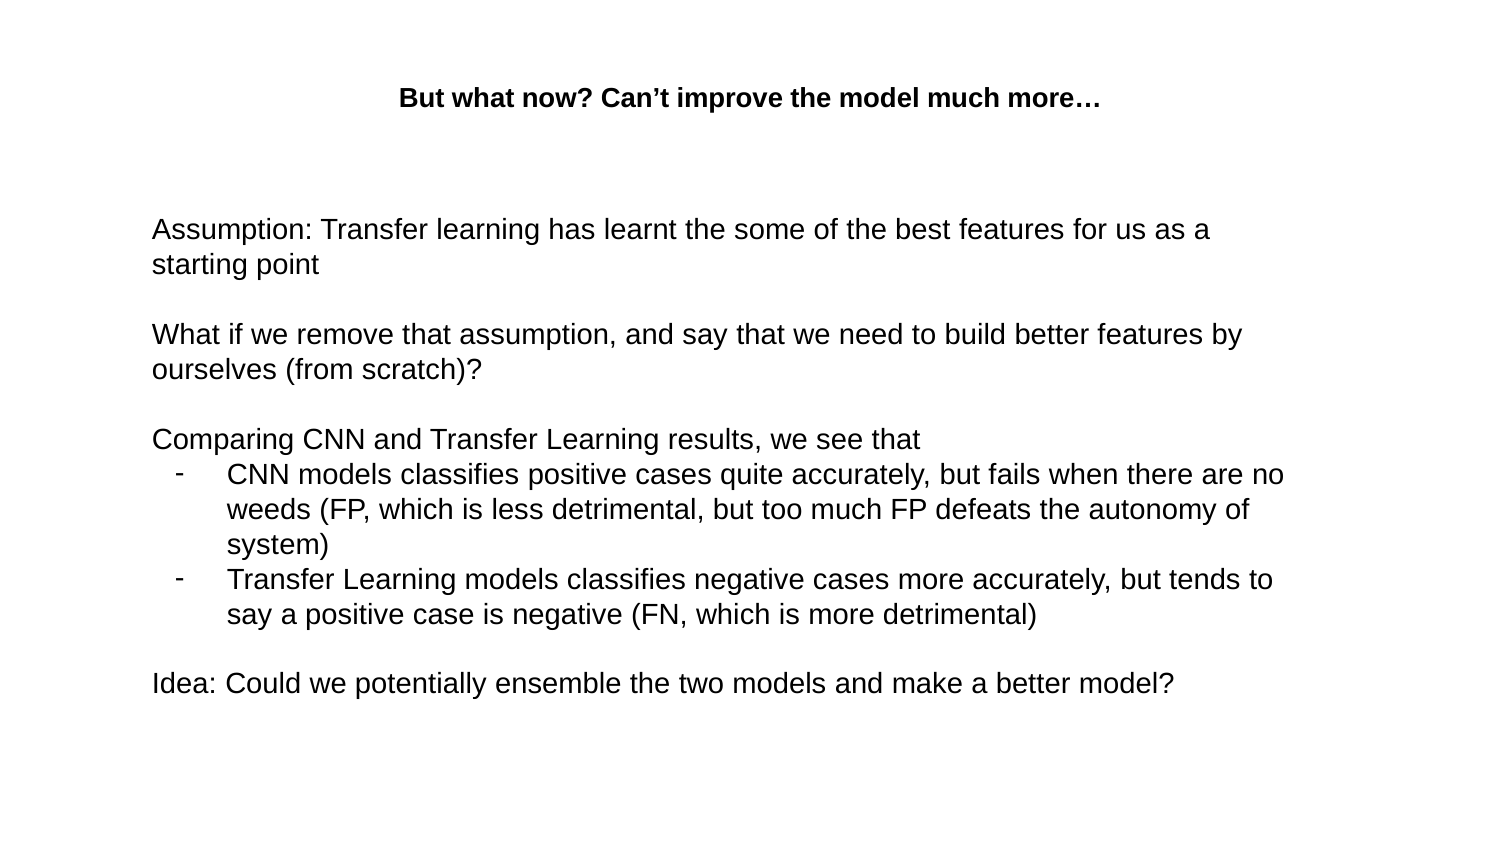

# But what now? Can’t improve the model much more…
Assumption: Transfer learning has learnt the some of the best features for us as a starting point

What if we remove that assumption, and say that we need to build better features by ourselves (from scratch)?

Comparing CNN and Transfer Learning results, we see that
CNN models classifies positive cases quite accurately, but fails when there are no weeds (FP, which is less detrimental, but too much FP defeats the autonomy of system)
Transfer Learning models classifies negative cases more accurately, but tends to say a positive case is negative (FN, which is more detrimental)

Idea: Could we potentially ensemble the two models and make a better model?